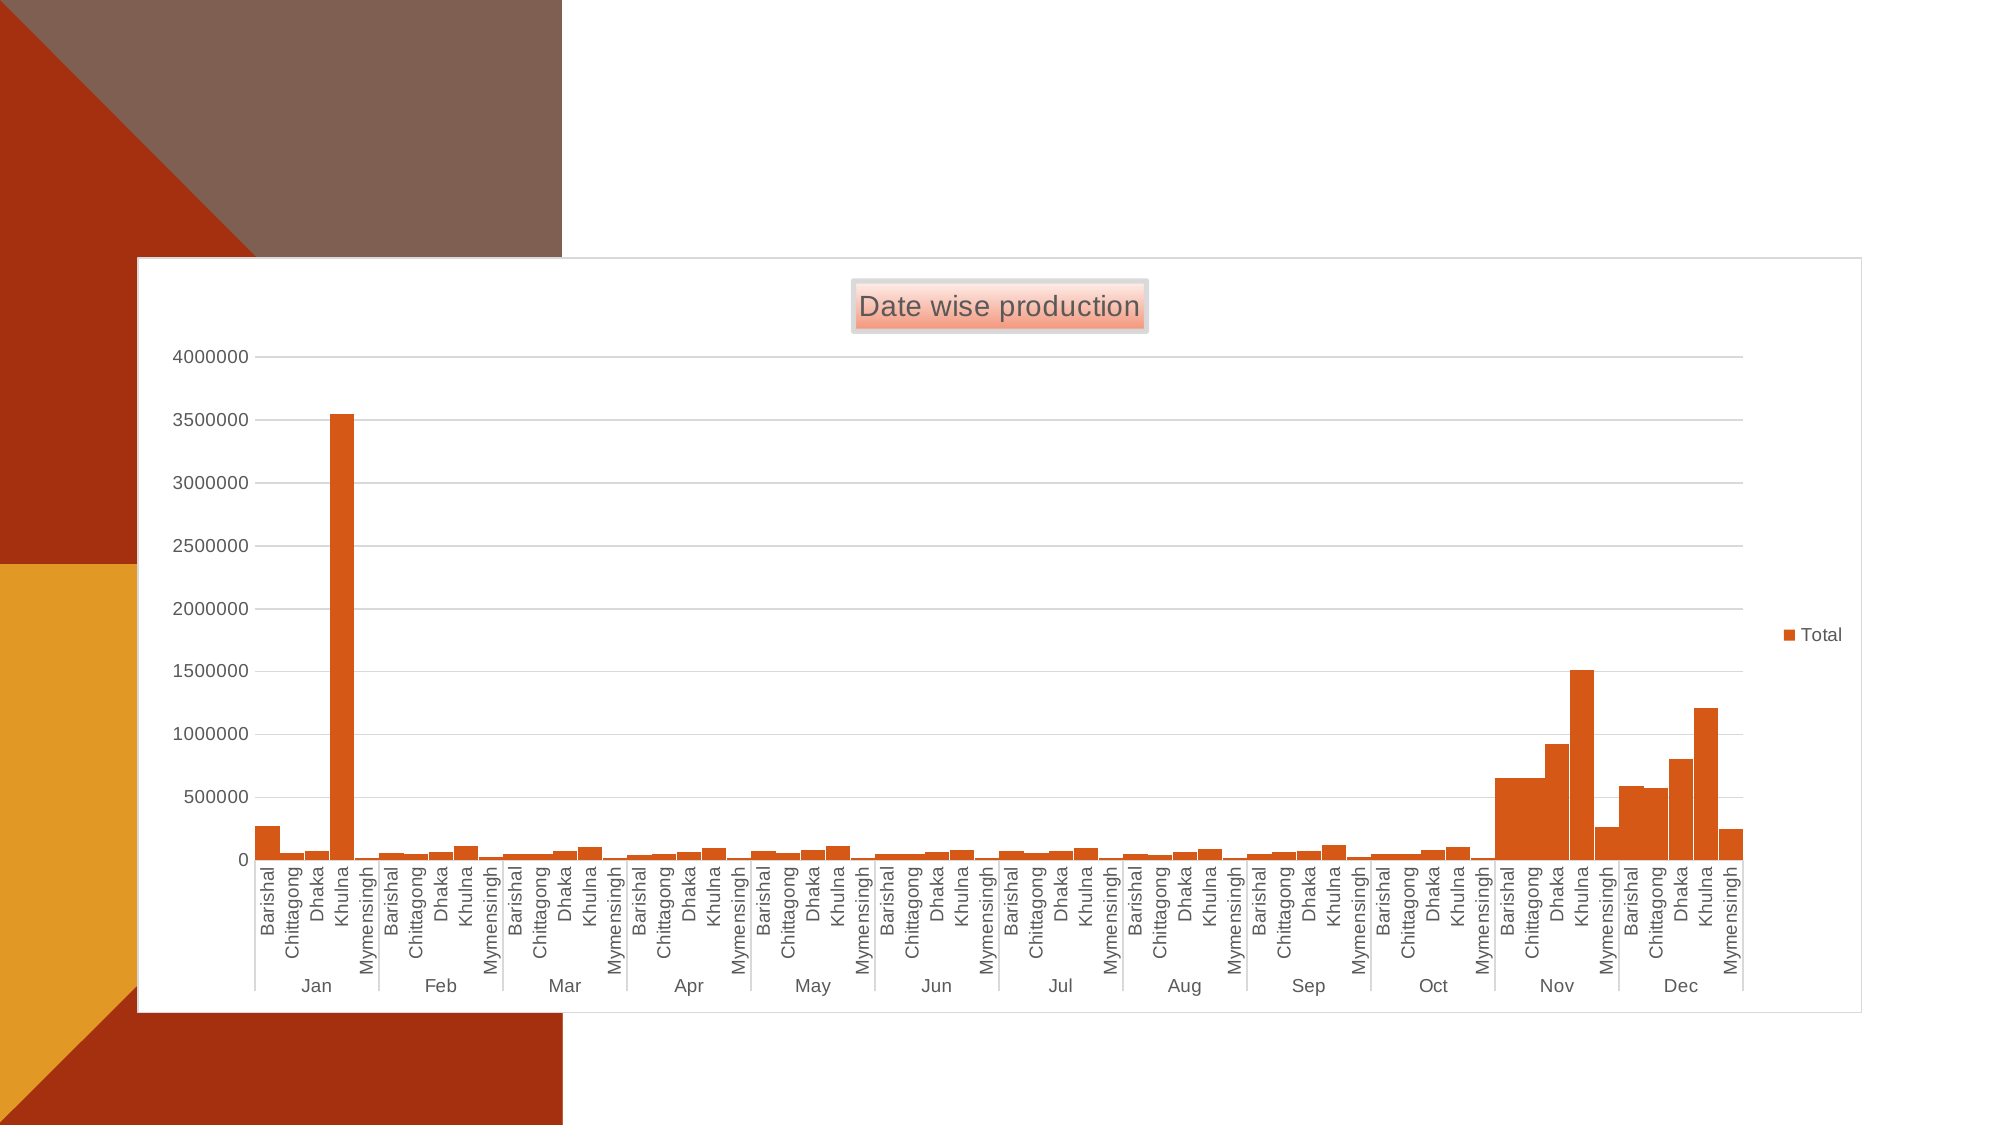

### Chart: Date wise production

| Category | Total |
|---|---|
| Barishal | 275143.0 |
| Chittagong | 57534.0 |
| Dhaka | 72063.0 |
| Khulna | 3546732.0 |
| Mymensingh | 16913.0 |
| Barishal | 58146.0 |
| Chittagong | 47781.0 |
| Dhaka | 67033.0 |
| Khulna | 112013.0 |
| Mymensingh | 25907.0 |
| Barishal | 50188.0 |
| Chittagong | 52157.0 |
| Dhaka | 77613.0 |
| Khulna | 109607.0 |
| Mymensingh | 19726.0 |
| Barishal | 40453.0 |
| Chittagong | 50713.0 |
| Dhaka | 68210.0 |
| Khulna | 96713.0 |
| Mymensingh | 21724.0 |
| Barishal | 71236.0 |
| Chittagong | 61425.0 |
| Dhaka | 84857.0 |
| Khulna | 111609.0 |
| Mymensingh | 19943.0 |
| Barishal | 47117.0 |
| Chittagong | 51265.0 |
| Dhaka | 68391.0 |
| Khulna | 81487.0 |
| Mymensingh | 17626.0 |
| Barishal | 71402.0 |
| Chittagong | 55543.0 |
| Dhaka | 72976.0 |
| Khulna | 102029.0 |
| Mymensingh | 20035.0 |
| Barishal | 53993.0 |
| Chittagong | 40722.0 |
| Dhaka | 69855.0 |
| Khulna | 91561.0 |
| Mymensingh | 20118.0 |
| Barishal | 54106.0 |
| Chittagong | 67951.0 |
| Dhaka | 75692.0 |
| Khulna | 124625.0 |
| Mymensingh | 28574.0 |
| Barishal | 53490.0 |
| Chittagong | 46817.0 |
| Dhaka | 84687.0 |
| Khulna | 104317.0 |
| Mymensingh | 14778.0 |
| Barishal | 658008.0 |
| Chittagong | 658011.0 |
| Dhaka | 924563.0 |
| Khulna | 1516489.0 |
| Mymensingh | 261155.0 |
| Barishal | 591936.0 |
| Chittagong | 577073.0 |
| Dhaka | 801928.0 |
| Khulna | 1210156.0 |
| Mymensingh | 252838.0 |
# Date wise production